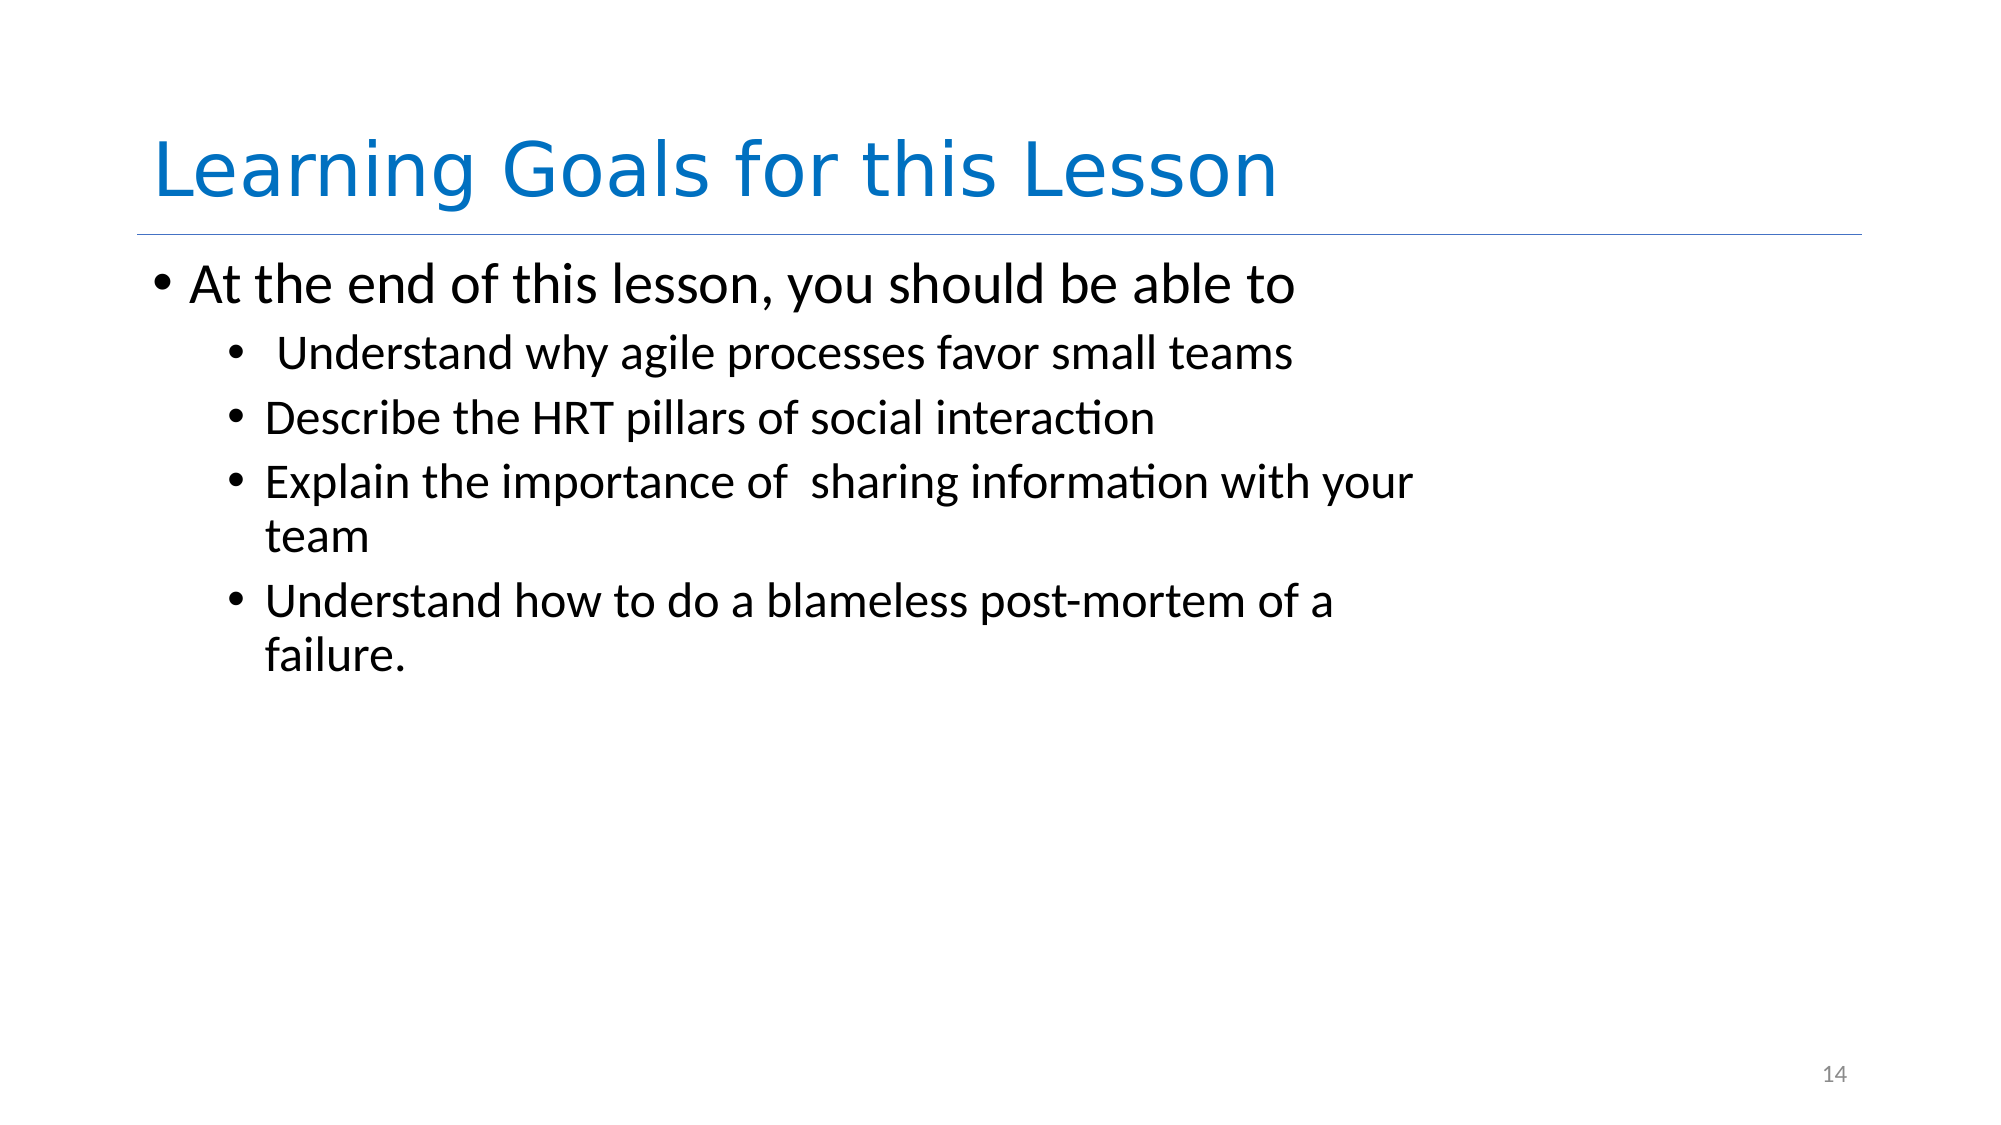

# Learning Goals for this Lesson
At the end of this lesson, you should be able to
 Understand why agile processes favor small teams
Describe the HRT pillars of social interaction
Explain the importance of  sharing information with your team
Understand how to do a blameless post-mortem of a failure.
14